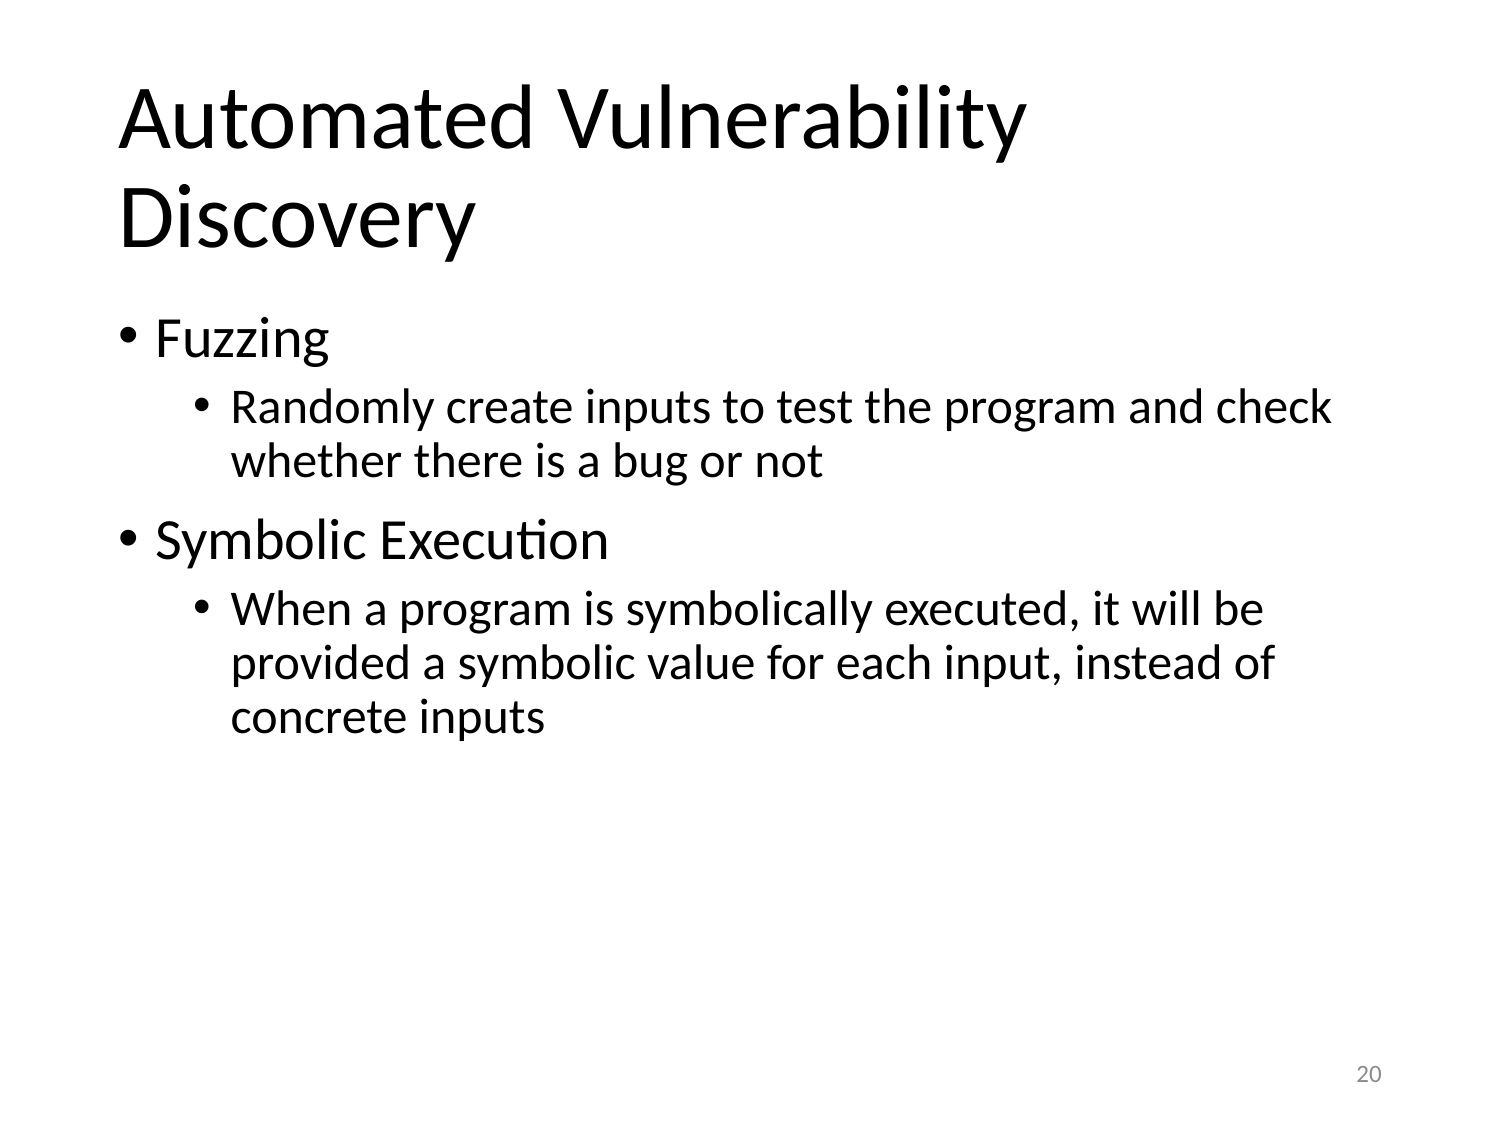

# Automated Vulnerability Discovery
Fuzzing
Randomly create inputs to test the program and check whether there is a bug or not
Symbolic Execution
When a program is symbolically executed, it will be provided a symbolic value for each input, instead of concrete inputs
20